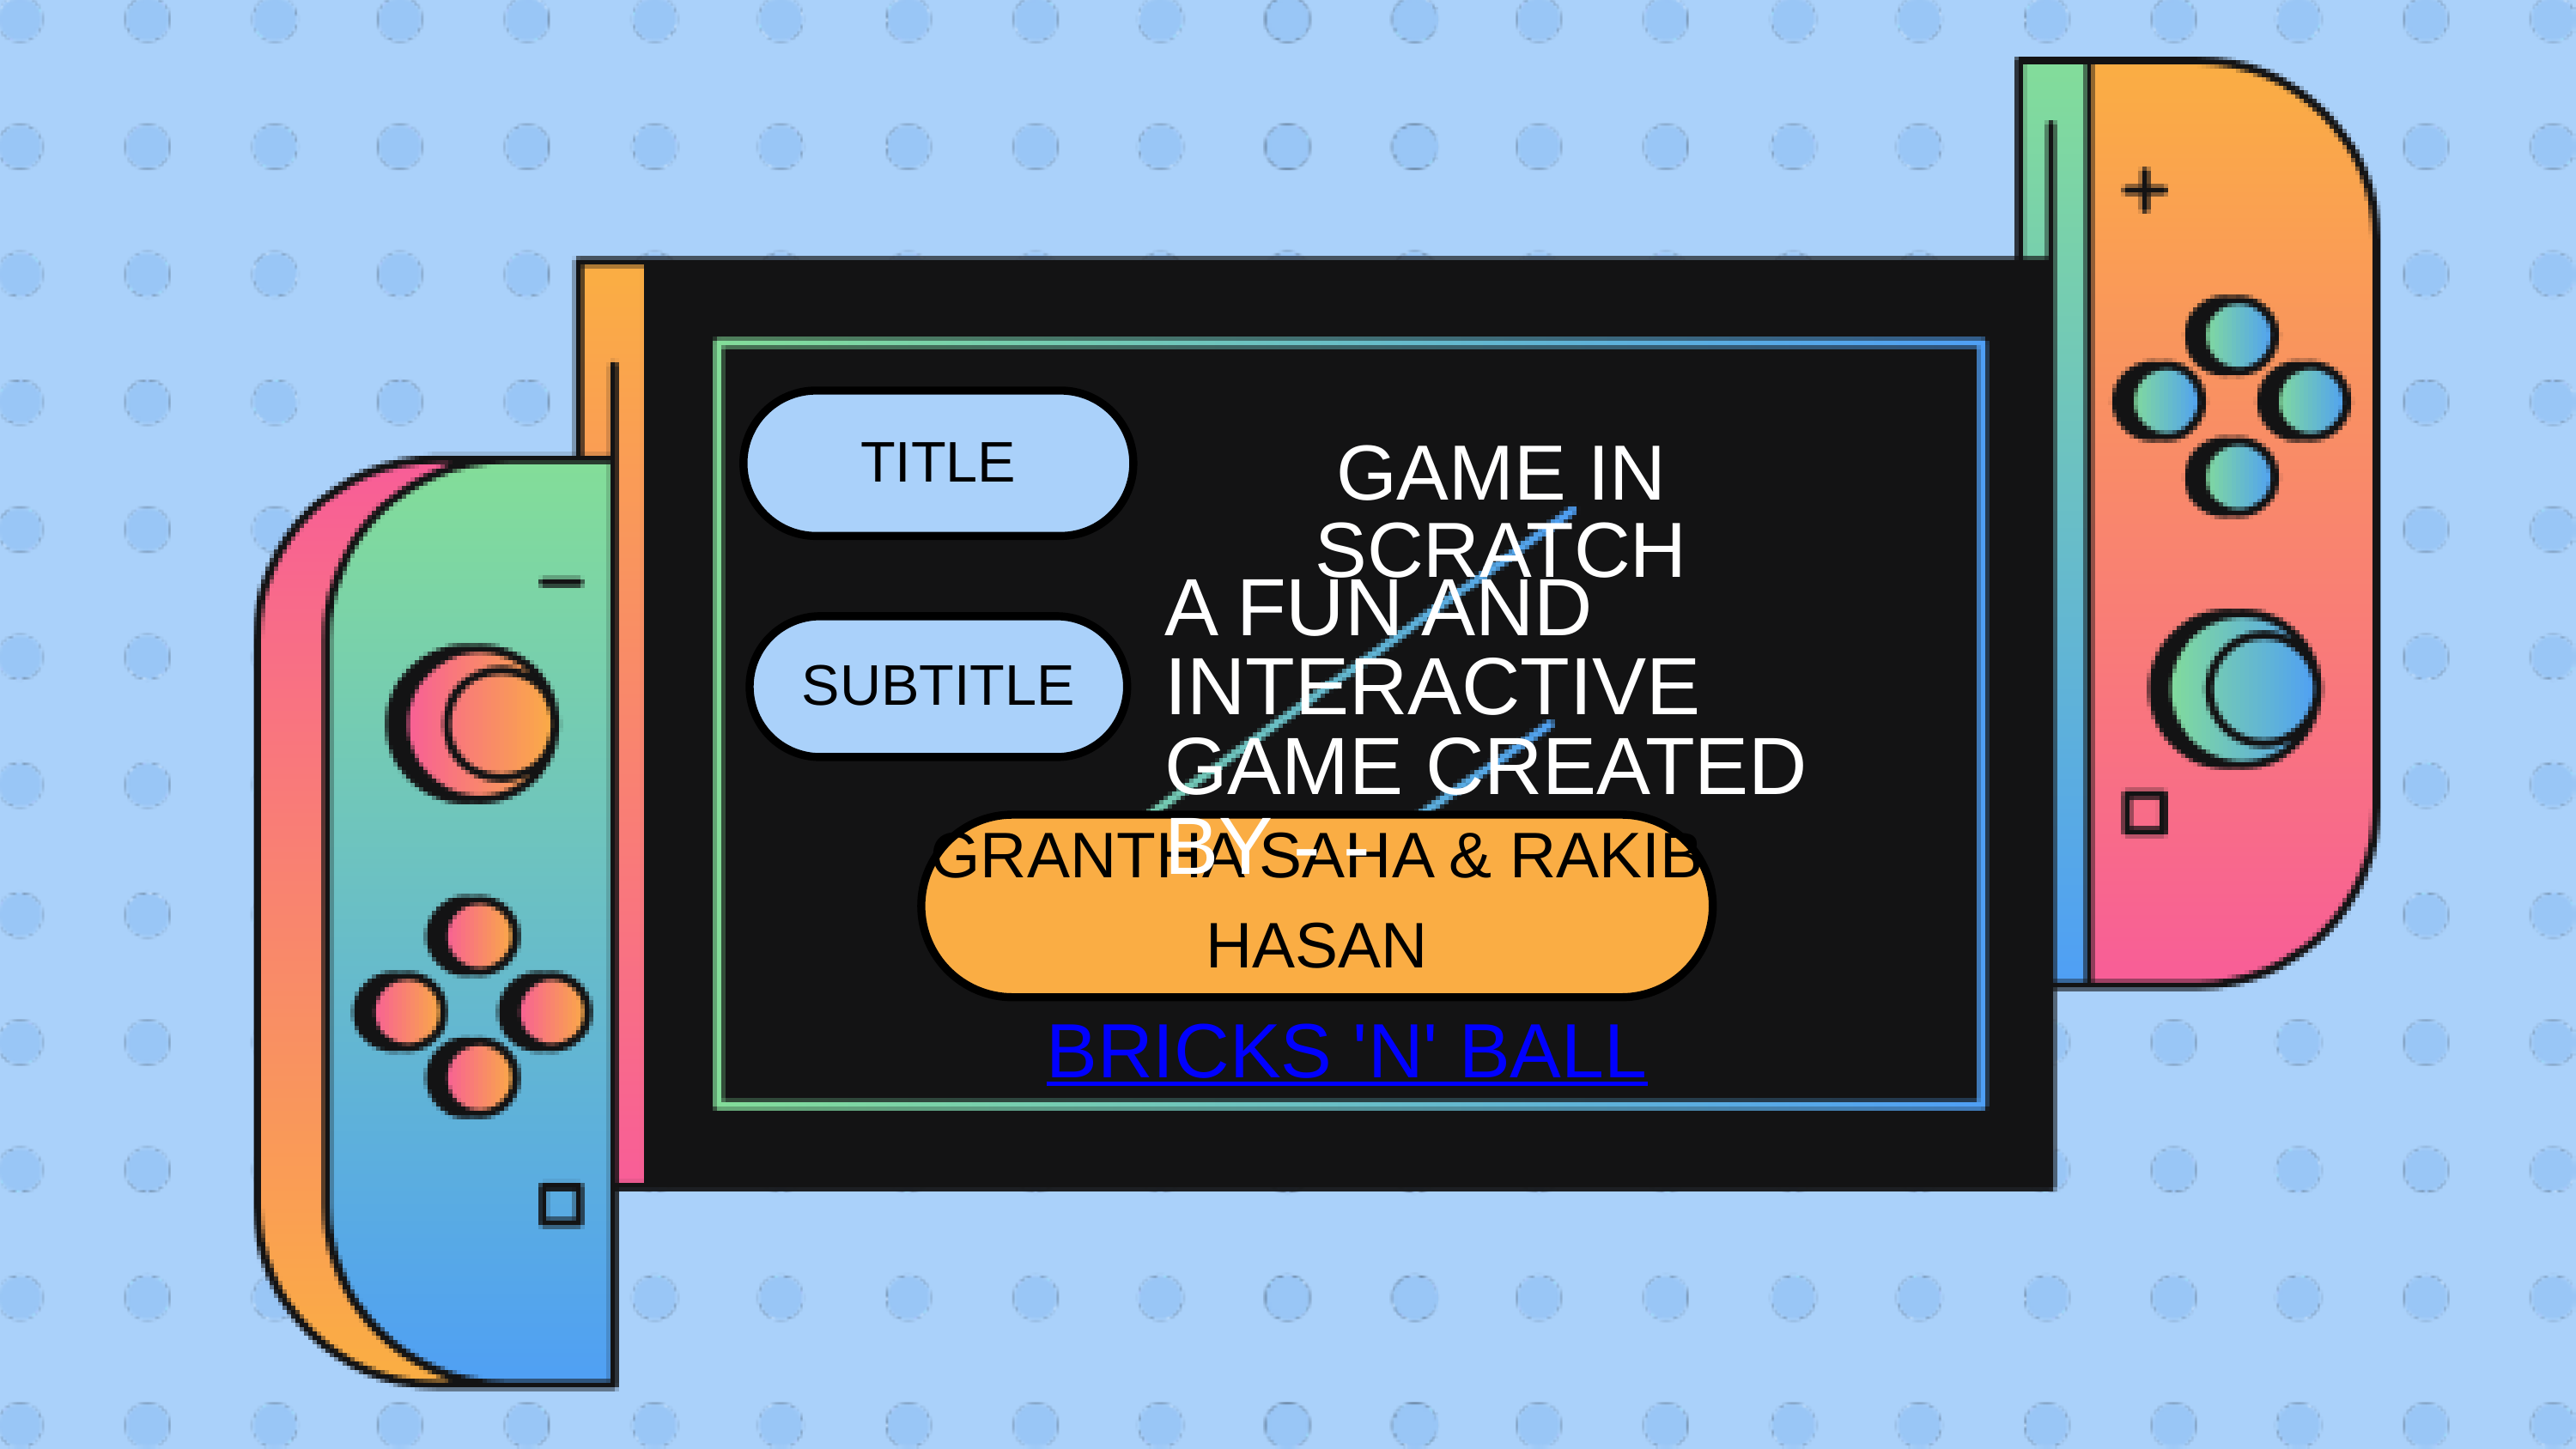

TITLE
GAME IN SCRATCH
A FUN AND INTERACTIVE GAME CREATED BY - -

SUBTITLE

GRANTHA SAHA & RAKIB HASAN
BRICKS 'N' BALL